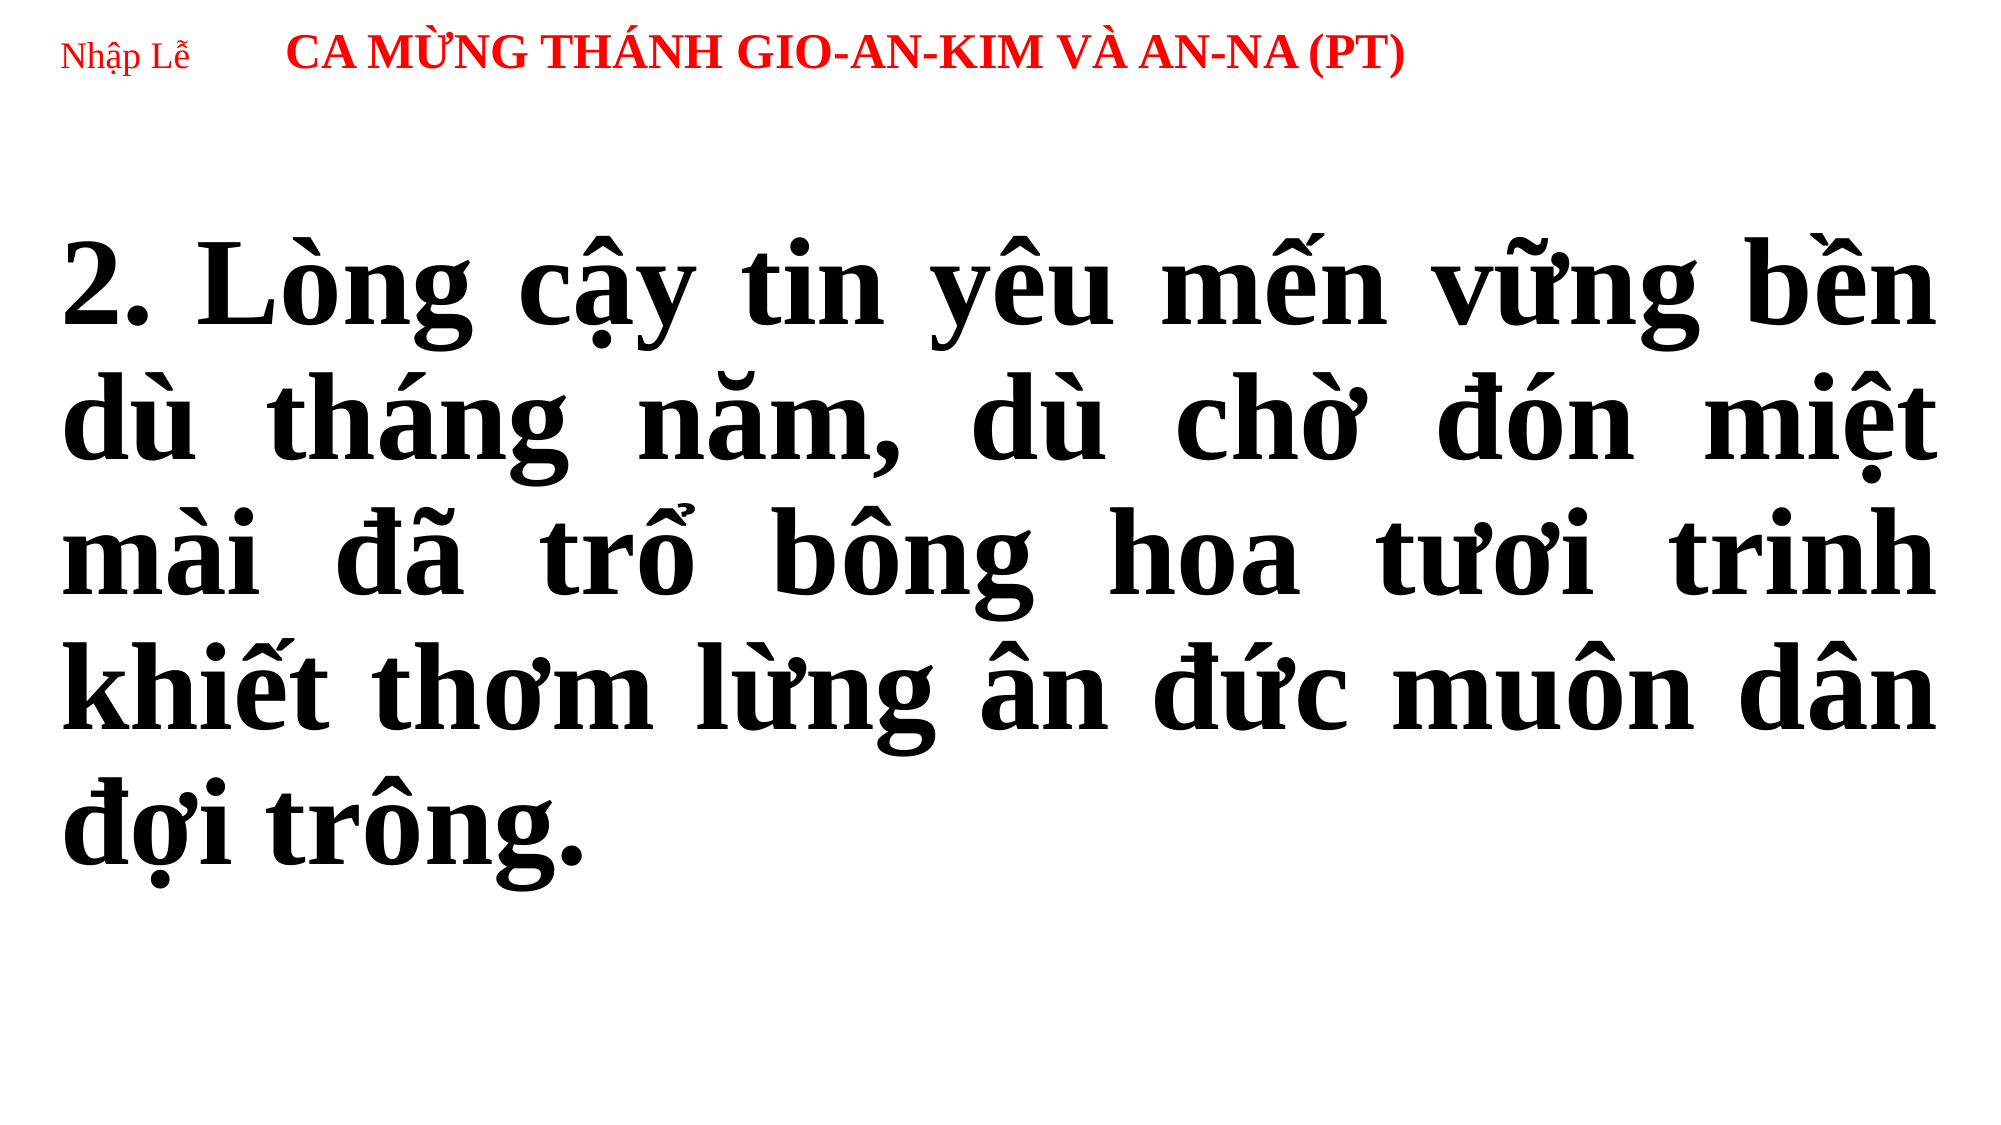

# Nhập Lễ          CA MỪNG THÁNH GIO-AN-KIM VÀ AN-NA (PT)
2. Lòng cậy tin yêu mến vững bền dù tháng năm, dù chờ đón miệt mài đã trổ bông hoa tươi trinh khiết thơm lừng ân đức muôn dân đợi trông.